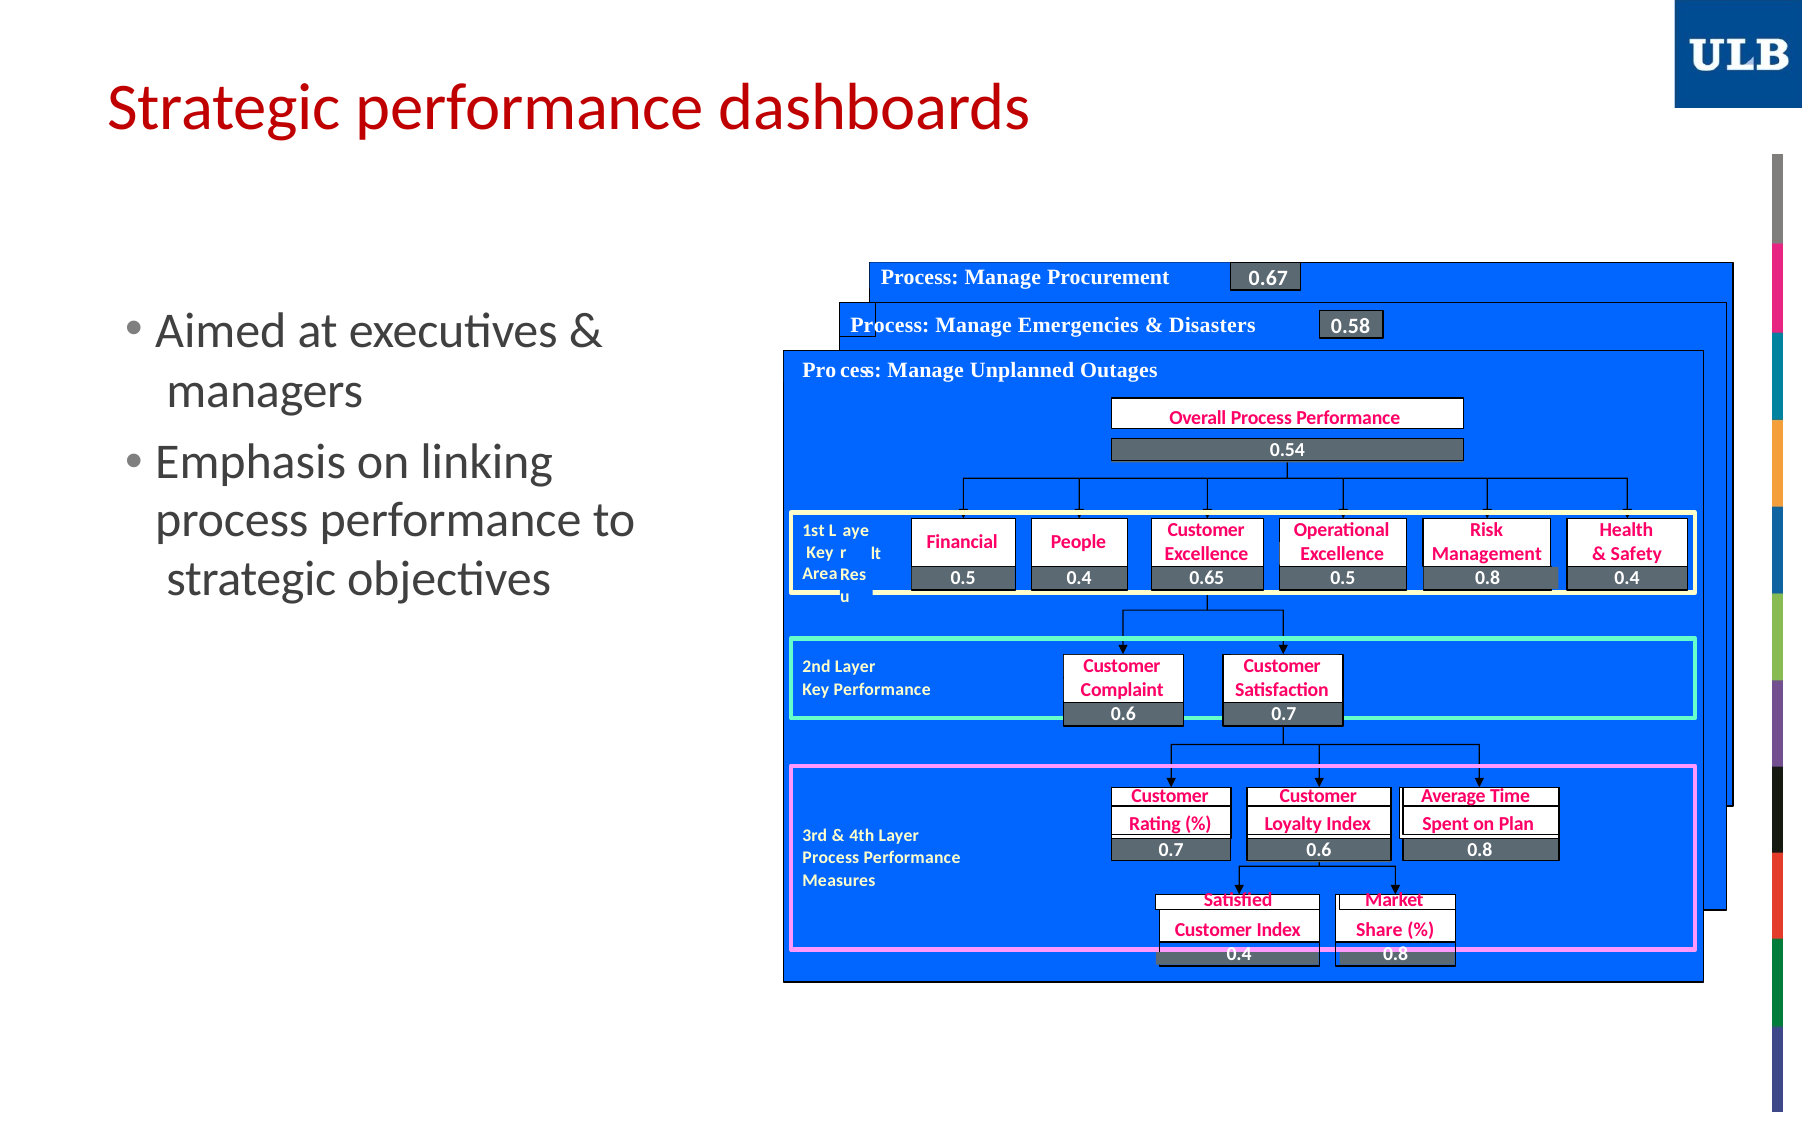

# Strategic performance dashboards

Process: Manage Procurement
0.67
Aimed at executives &  managers
Emphasis on linking  process performance to  strategic objectives
Pr
ocess: Manage Emergencies & Disasters
0.58

Pro
ces
s: Manage Unplanned Outages
Overall Process Performance

0.54

Customer
Operational
Risk  Management
Health  & Safety
1st L  Key  Area
ayer  Resu

lt

Financial
People
Excellence
Excellence
0.4
0.65
0.5
0.4

0.5
0.8

2nd Layer
Key Performance

Customer
Customer
Complaint
Satisfaction
0.6
0.7

Customer
Customer
Average Time
Rating (%)
Loyalty Index
Spent on Plan
3rd & 4th Layer  Process Performance
0.7

0.6
0.8
Measures

Satisfied
Market
Customer Index
Share (%)

0.4
0.8